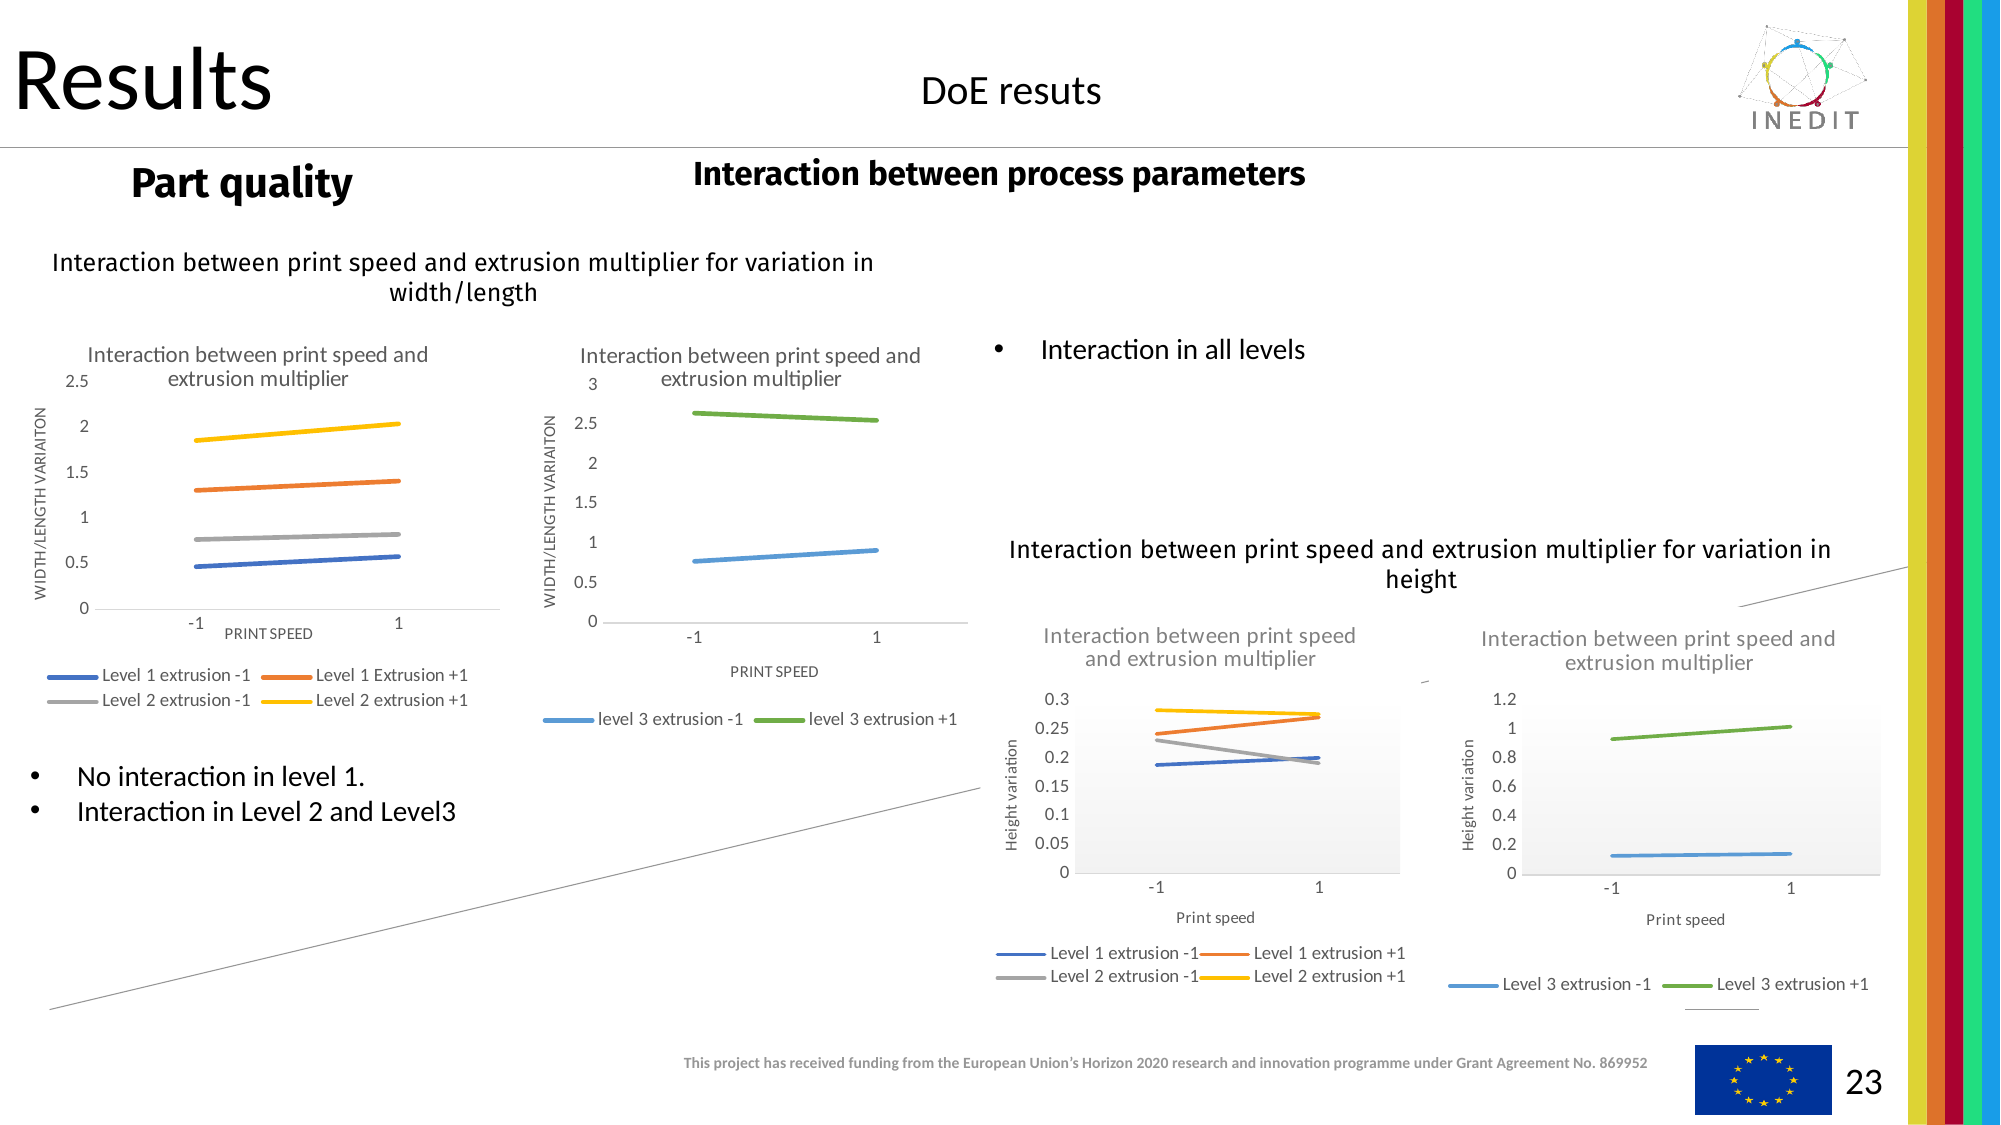

# Results
DoE resuts
Interaction between process parameters
Part quality
Interaction between print speed and extrusion multiplier for variation in width/length

### Chart: Interaction between print speed and extrusion multiplier

| Category |  |  |  |  |
|---|---|---|---|---|
| -1 | 0.47343749999999996 | 1.3146874999999998 | 0.7725 | 1.86375 |
| 1 | 0.5846874999999998 | 1.416875 | 0.829375 | 2.0475 |

### Chart: Interaction between print speed and extrusion multiplier

| Category |  |  |
|---|---|---|
| -1 | 0.7793749999999999 | 2.6521874999999993 |
| 1 | 0.9181250000000007 | 2.560625 |
Interaction in all levels
Interaction between print speed and extrusion multiplier for variation in height

### Chart: Interaction between print speed and extrusion multiplier

| Category |  |  |  |  |
|---|---|---|---|---|
| -1 | 0.18875000000000003 | 0.2428125 | 0.23187499999999994 | 0.2840625000000002 |
| 1 | 0.20125000000000004 | 0.27156249999999993 | 0.19187500000000002 | 0.27718750000000025 |

### Chart: Interaction between print speed and extrusion multiplier

| Category |  |  |
|---|---|---|
| -1 | 0.13156250000000003 | 0.9356249999999999 |
| 1 | 0.14562500000000006 | 1.0215625000000002 |
No interaction in level 1.
Interaction in Level 2 and Level3
23